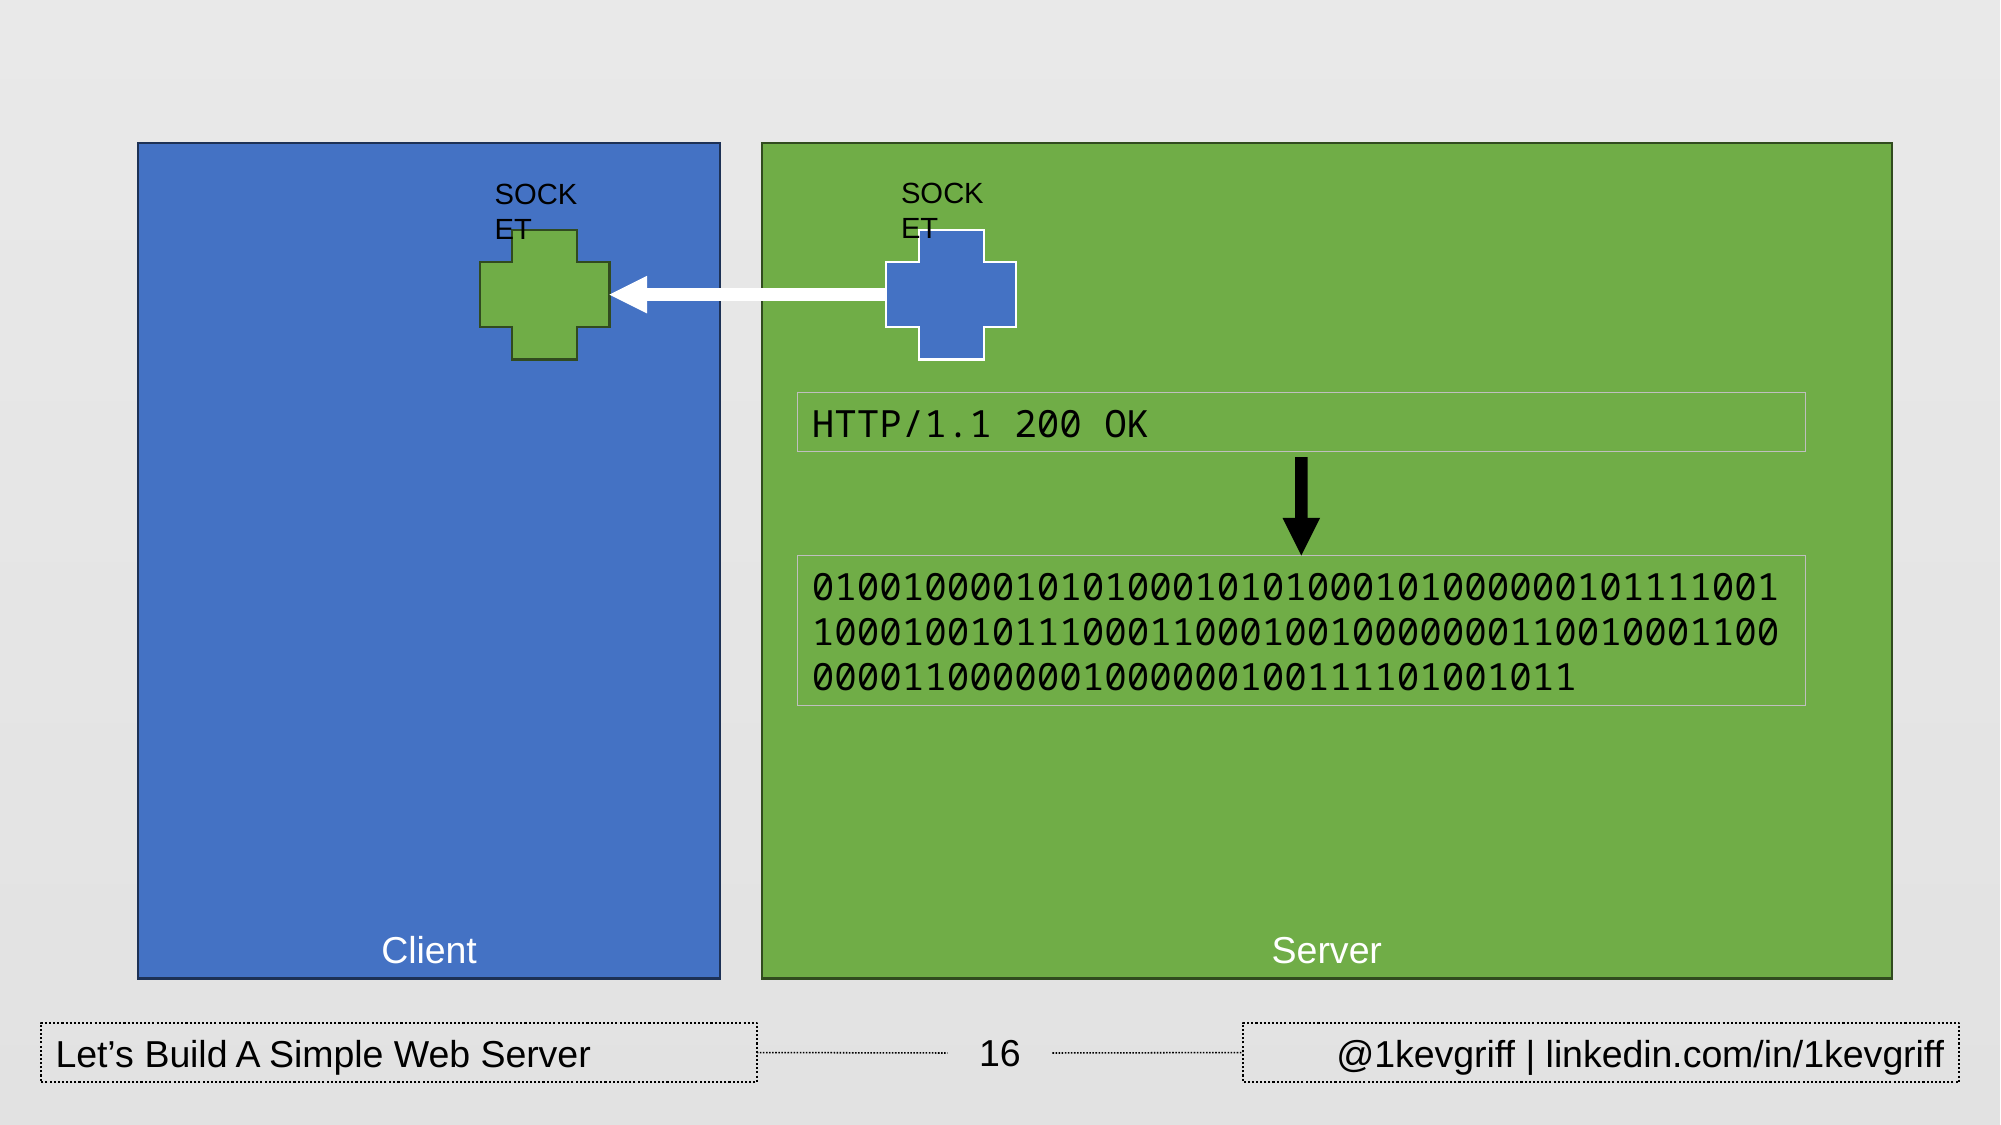

Client
Server
SOCKET
SOCKET

HTTP/1.1 200 OK
010010000101010001010100010100000010111100110001001011100011000100100000001100100011000000110000001000000100111101001011
16